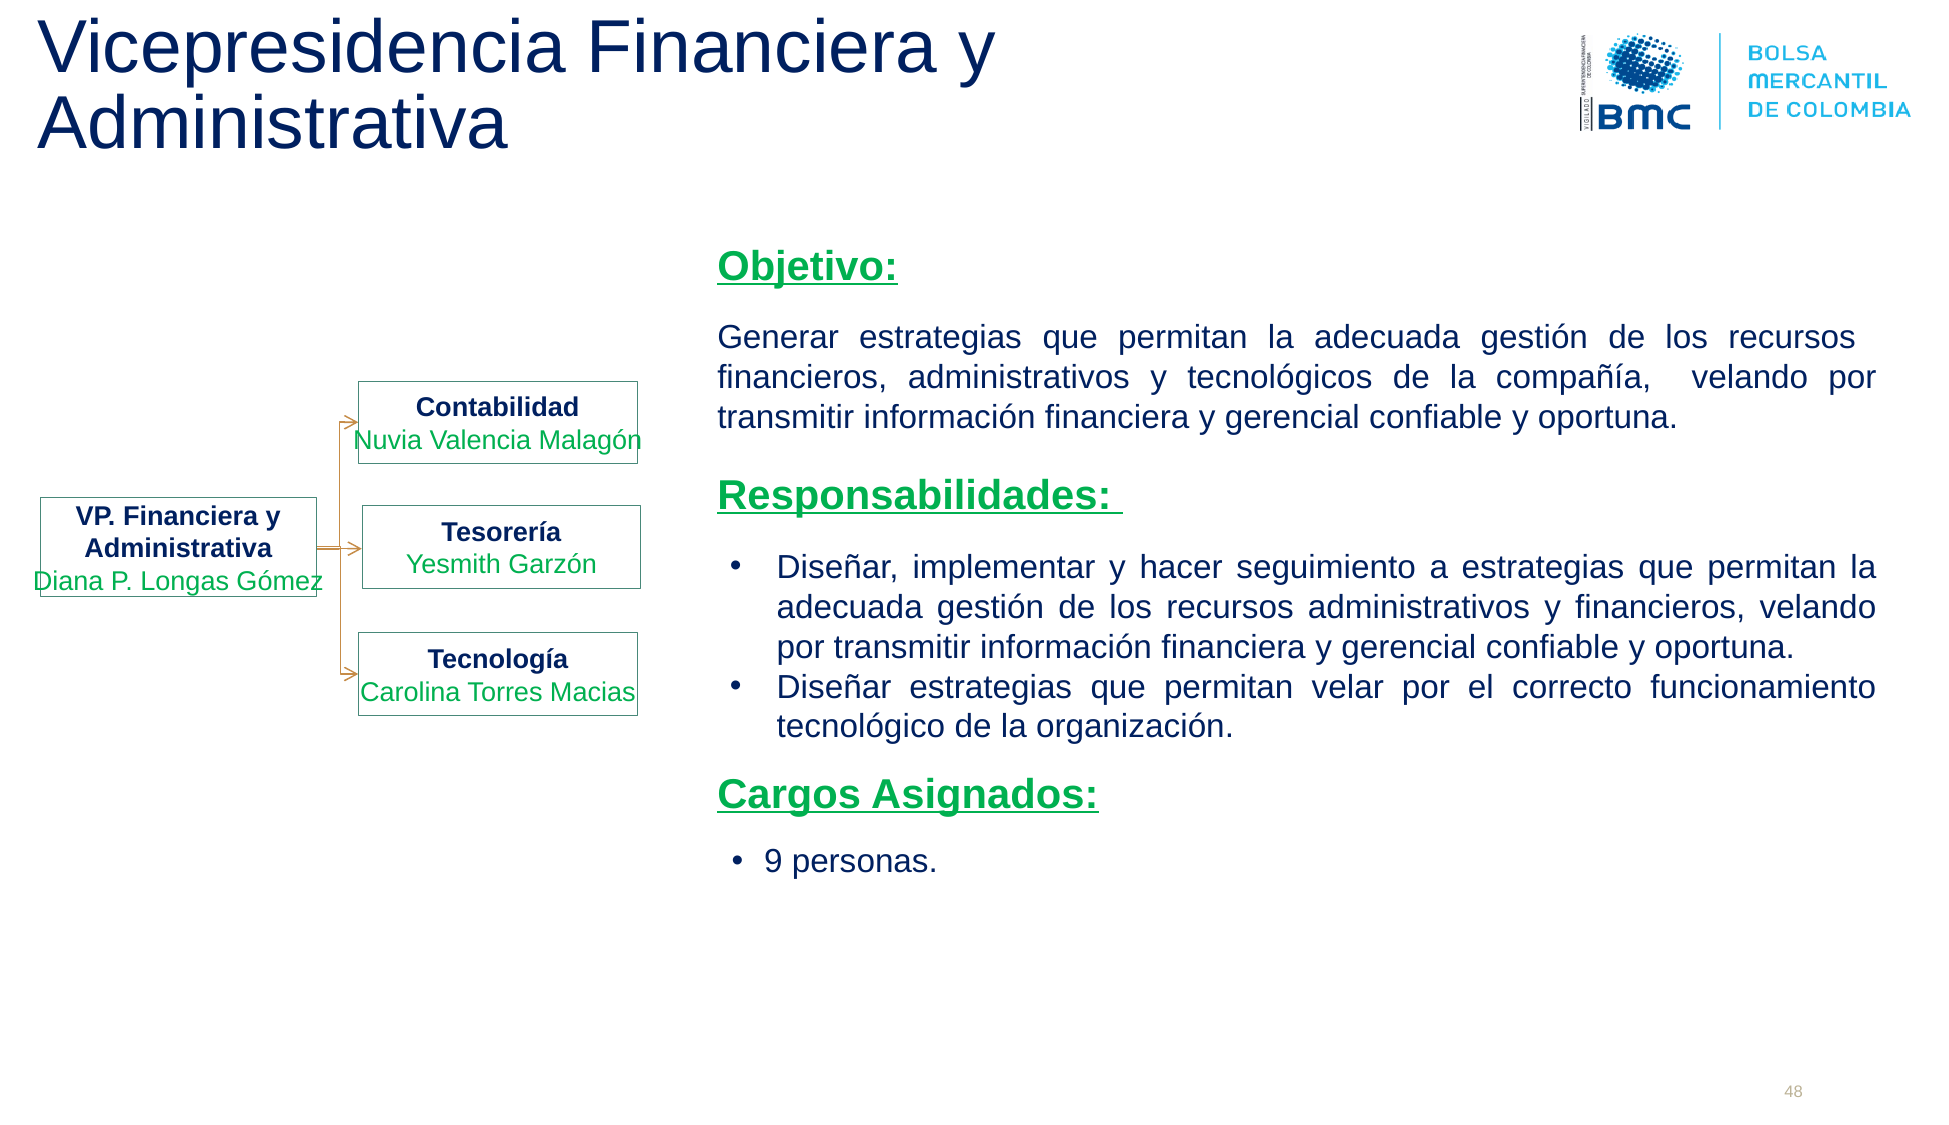

Vicepresidencia Financiera y
Administrativa
Objetivo:

Generar estrategias que permitan la adecuada gestión de los recursos  financieros, administrativos y tecnológicos de la compañía,  velando por transmitir información financiera y gerencial confiable y oportuna.

Responsabilidades:

Diseñar, implementar y hacer seguimiento a estrategias que permitan la adecuada gestión de los recursos administrativos y financieros, velando por transmitir información financiera y gerencial confiable y oportuna.
Diseñar estrategias que permitan velar por el correcto funcionamiento tecnológico de la organización.

Cargos Asignados:

9 personas.
Contabilidad
Nuvia Valencia Malagón
VP. Financiera y
Administrativa
Diana P. Longas Gómez
Tesorería
Yesmith Garzón
Tecnología
Carolina Torres Macias